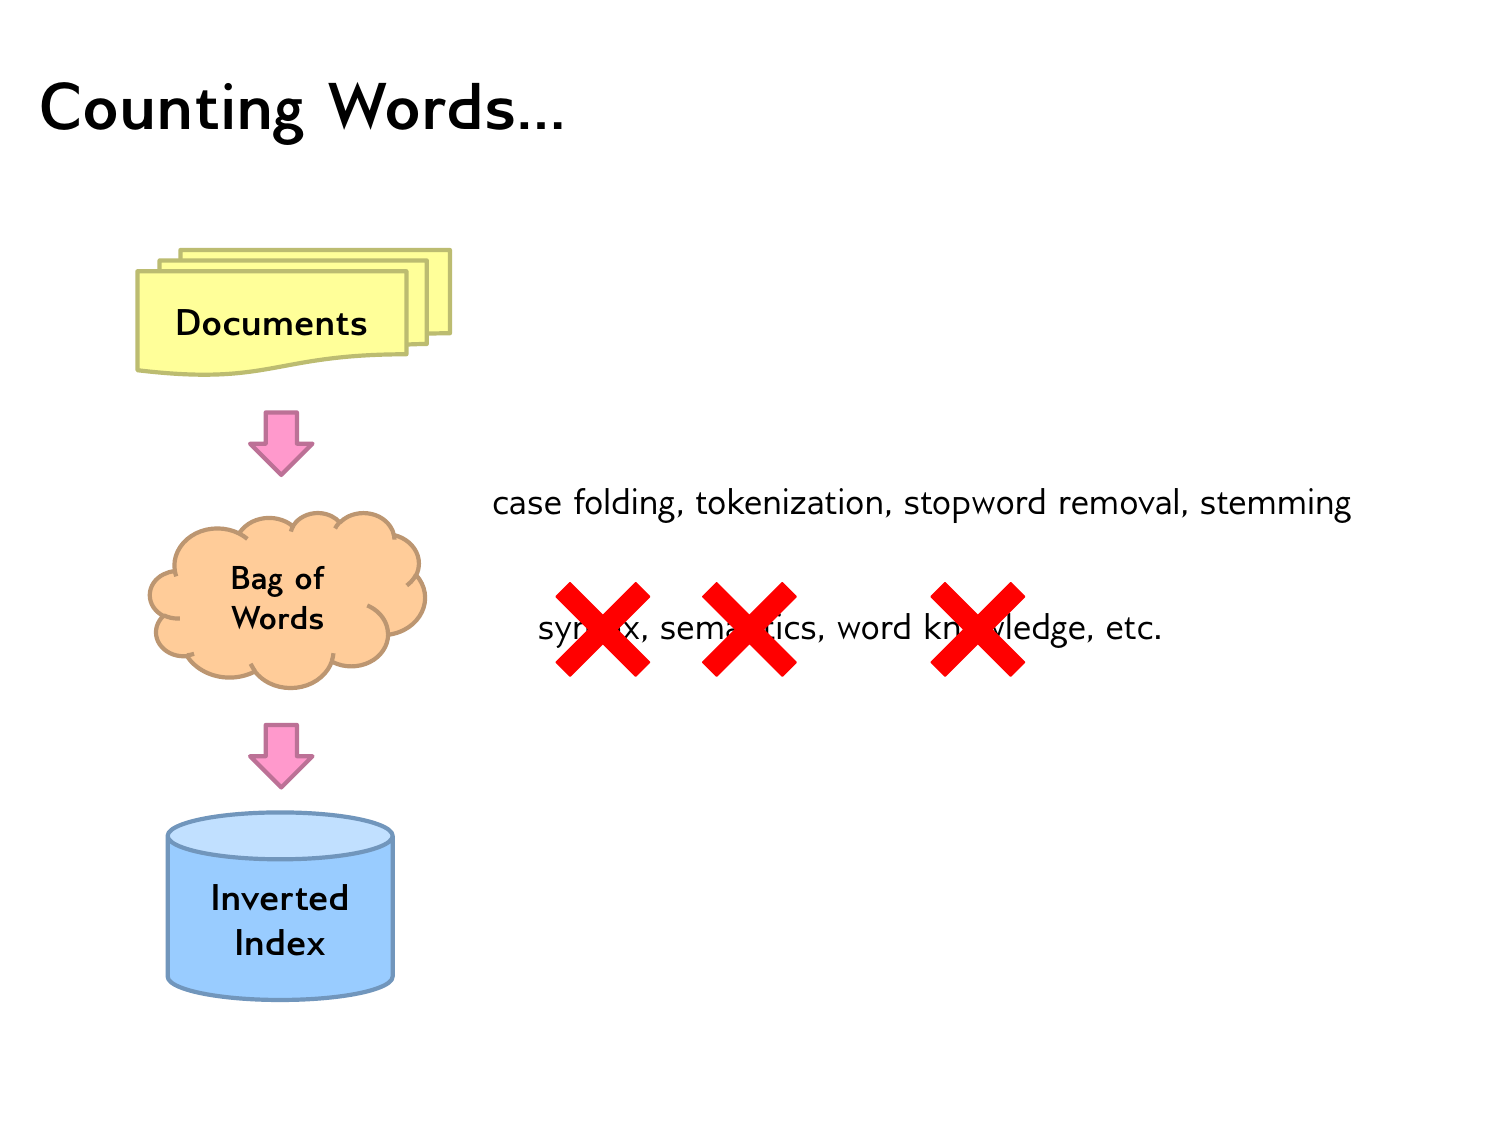

# Counting Words…
Documents

case folding, tokenization, stopword removal, stemming
Bag of Words

syntax, semantics, word knowledge, etc.

Inverted
Index